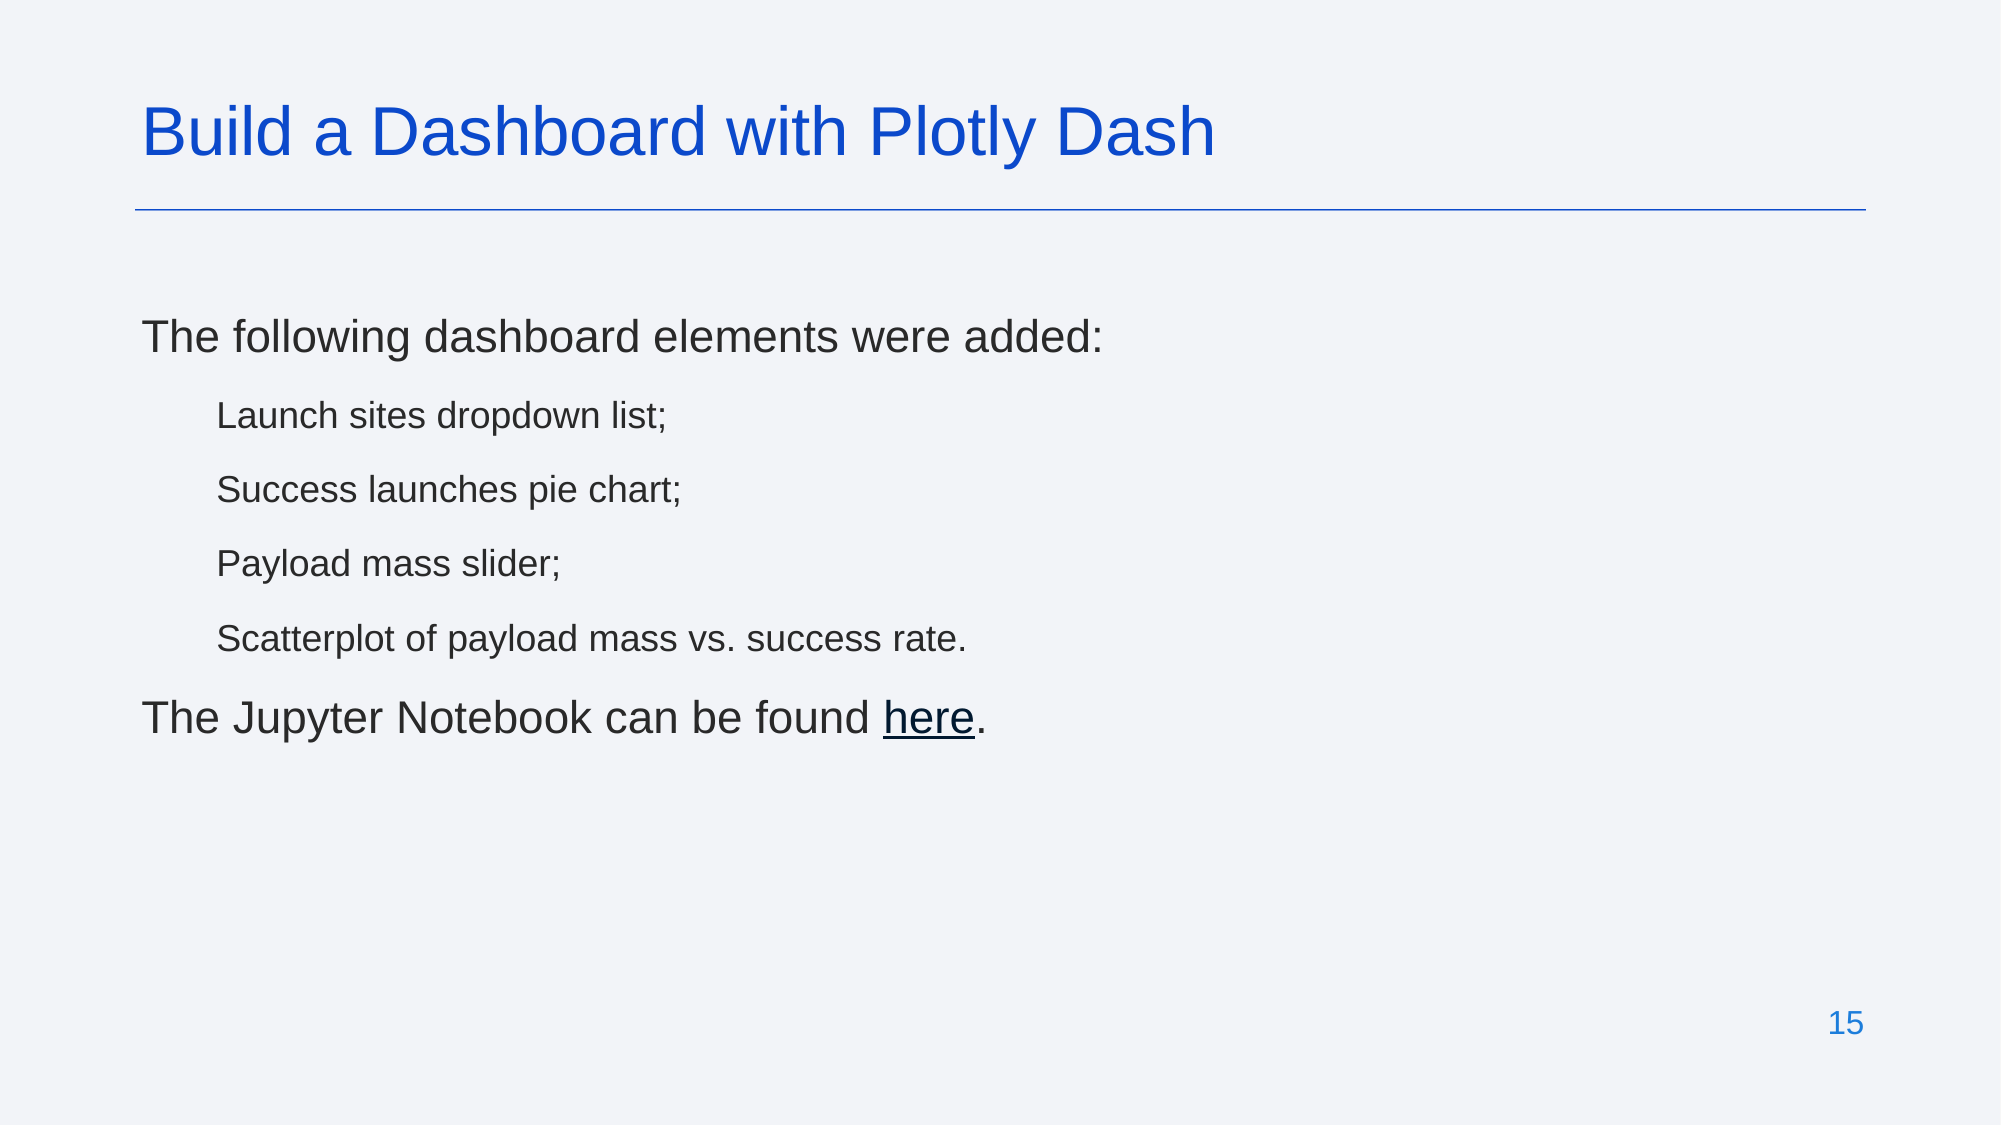

Build a Dashboard with Plotly Dash
The following dashboard elements were added:
Launch sites dropdown list;
Success launches pie chart;
Payload mass slider;
Scatterplot of payload mass vs. success rate.
The Jupyter Notebook can be found here.
15